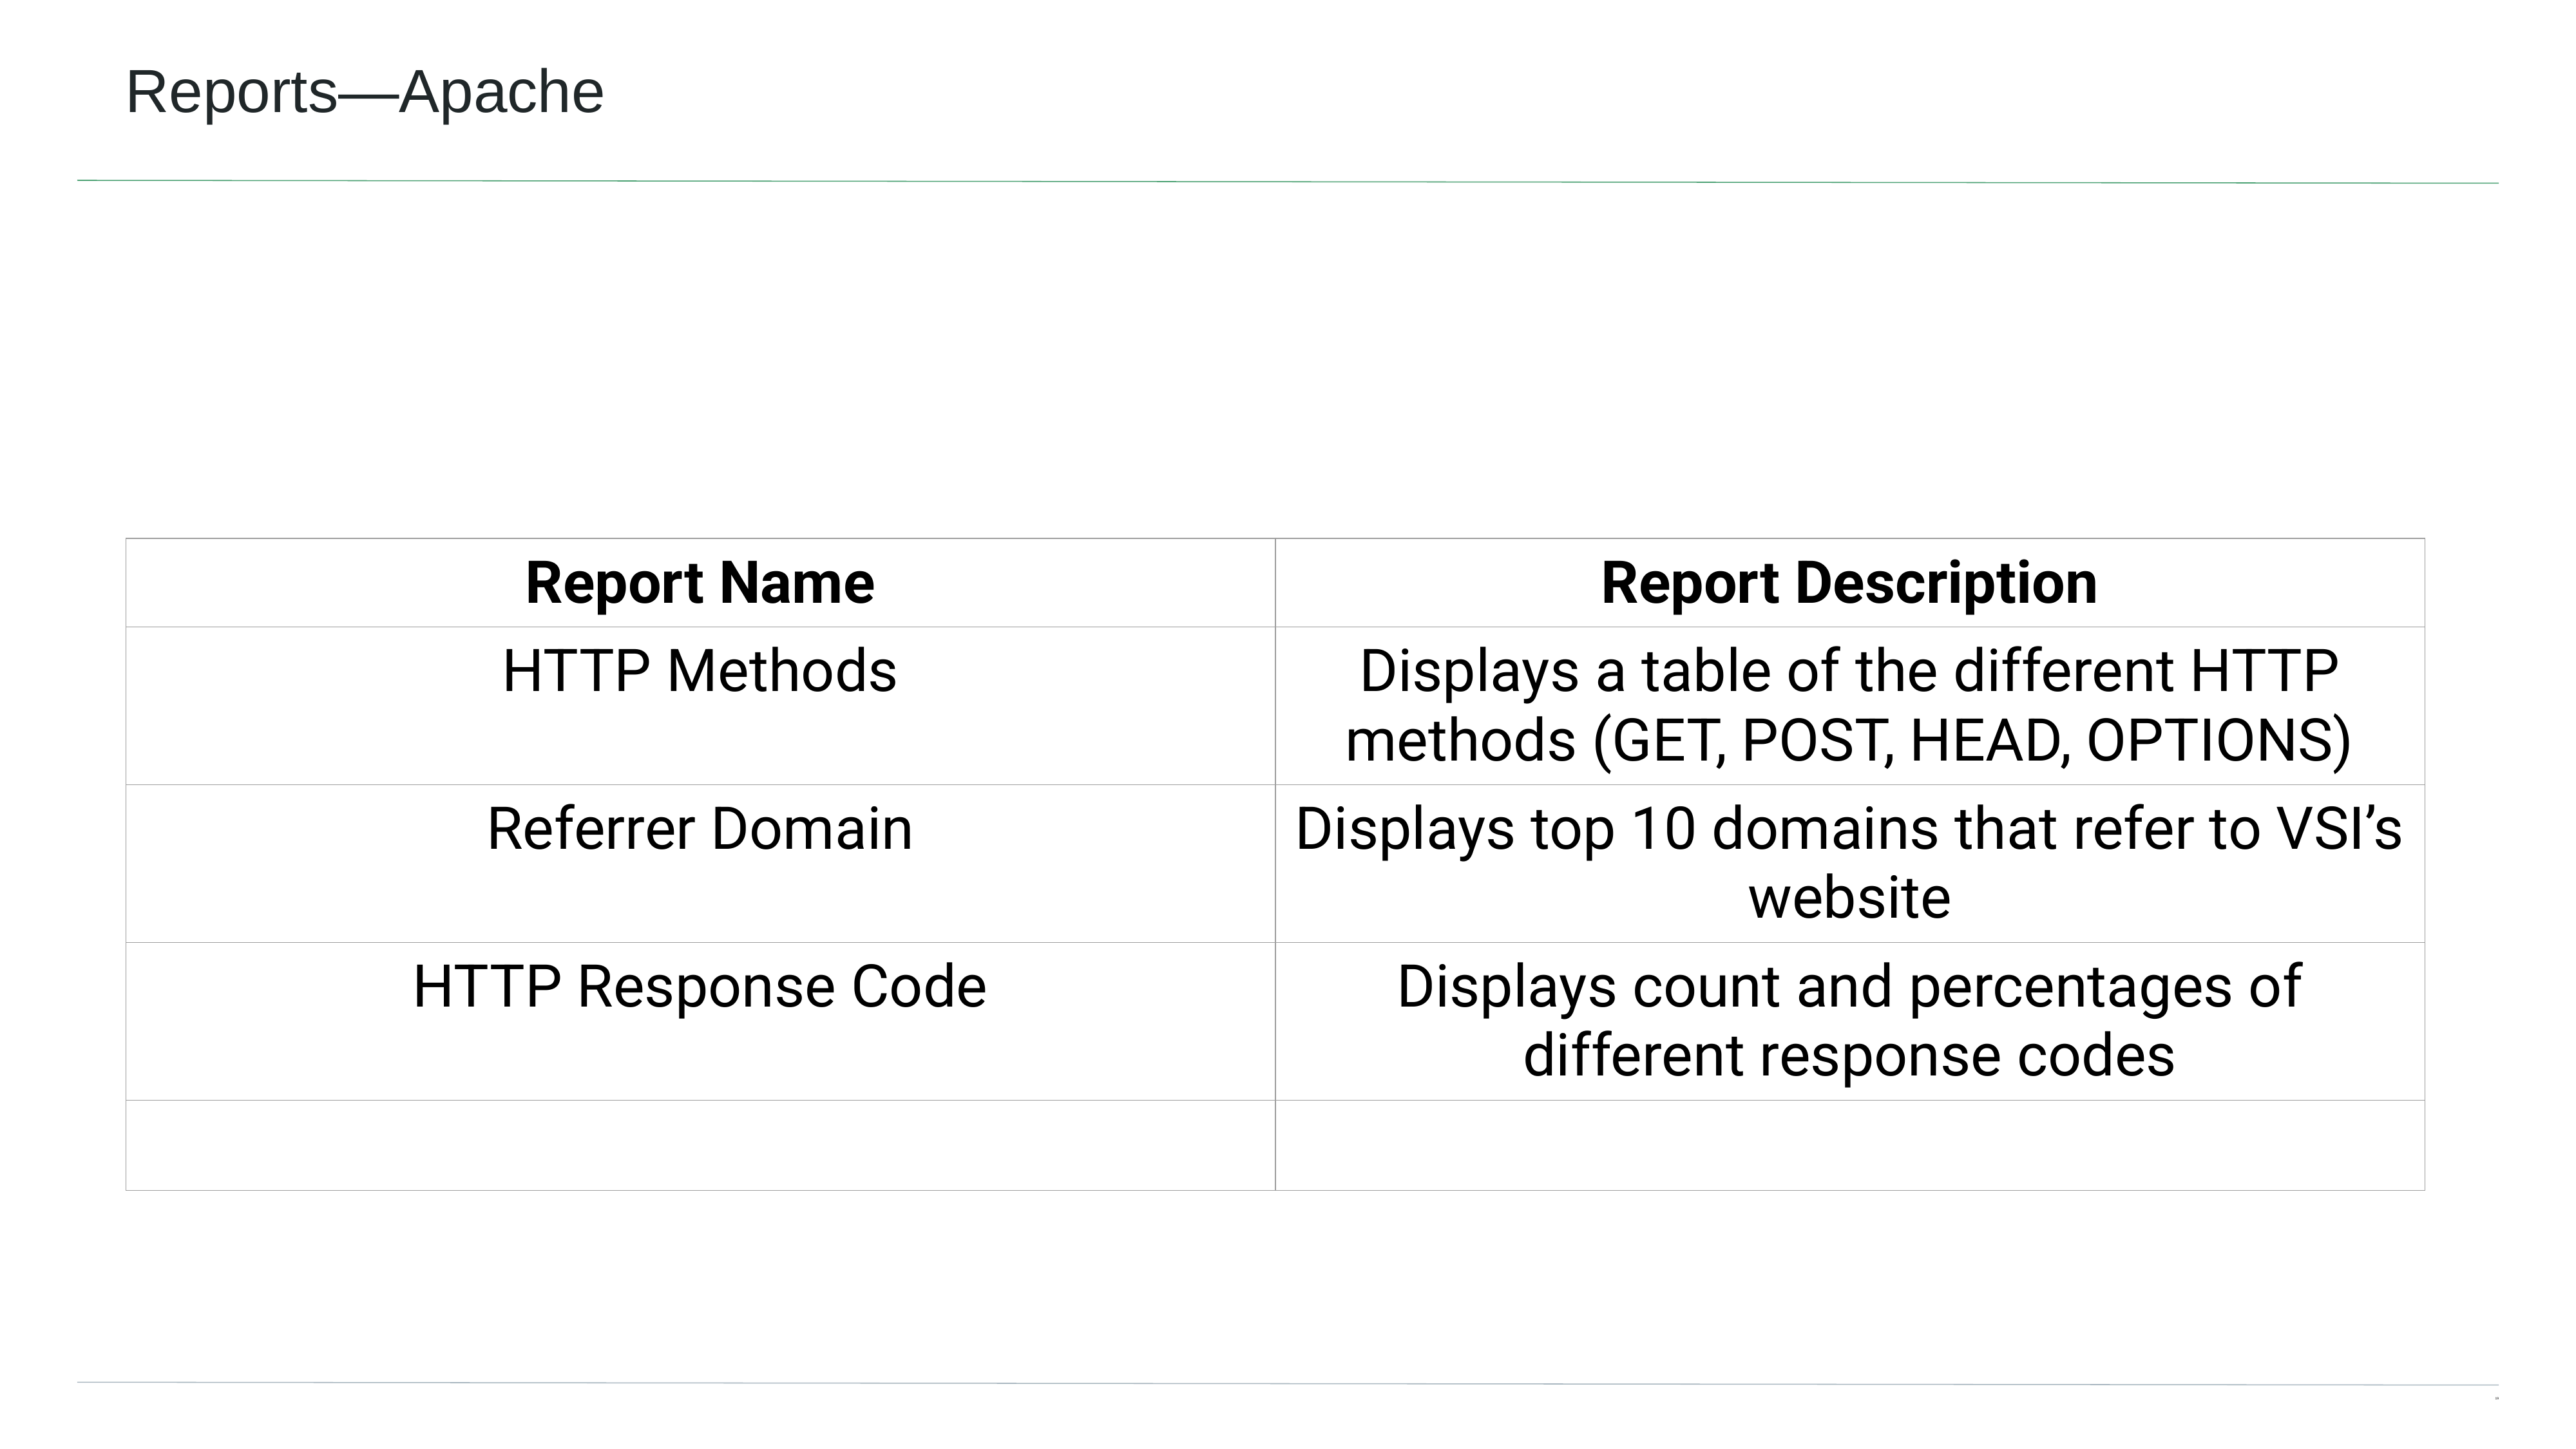

# Reports—Apache

| Report Name | Report Description |
| --- | --- |
| HTTP Methods | Displays a table of the different HTTP methods (GET, POST, HEAD, OPTIONS) |
| Referrer Domain | Displays top 10 domains that refer to VSI’s website |
| HTTP Response Code | Displays count and percentages of different response codes |
|  |  |
19